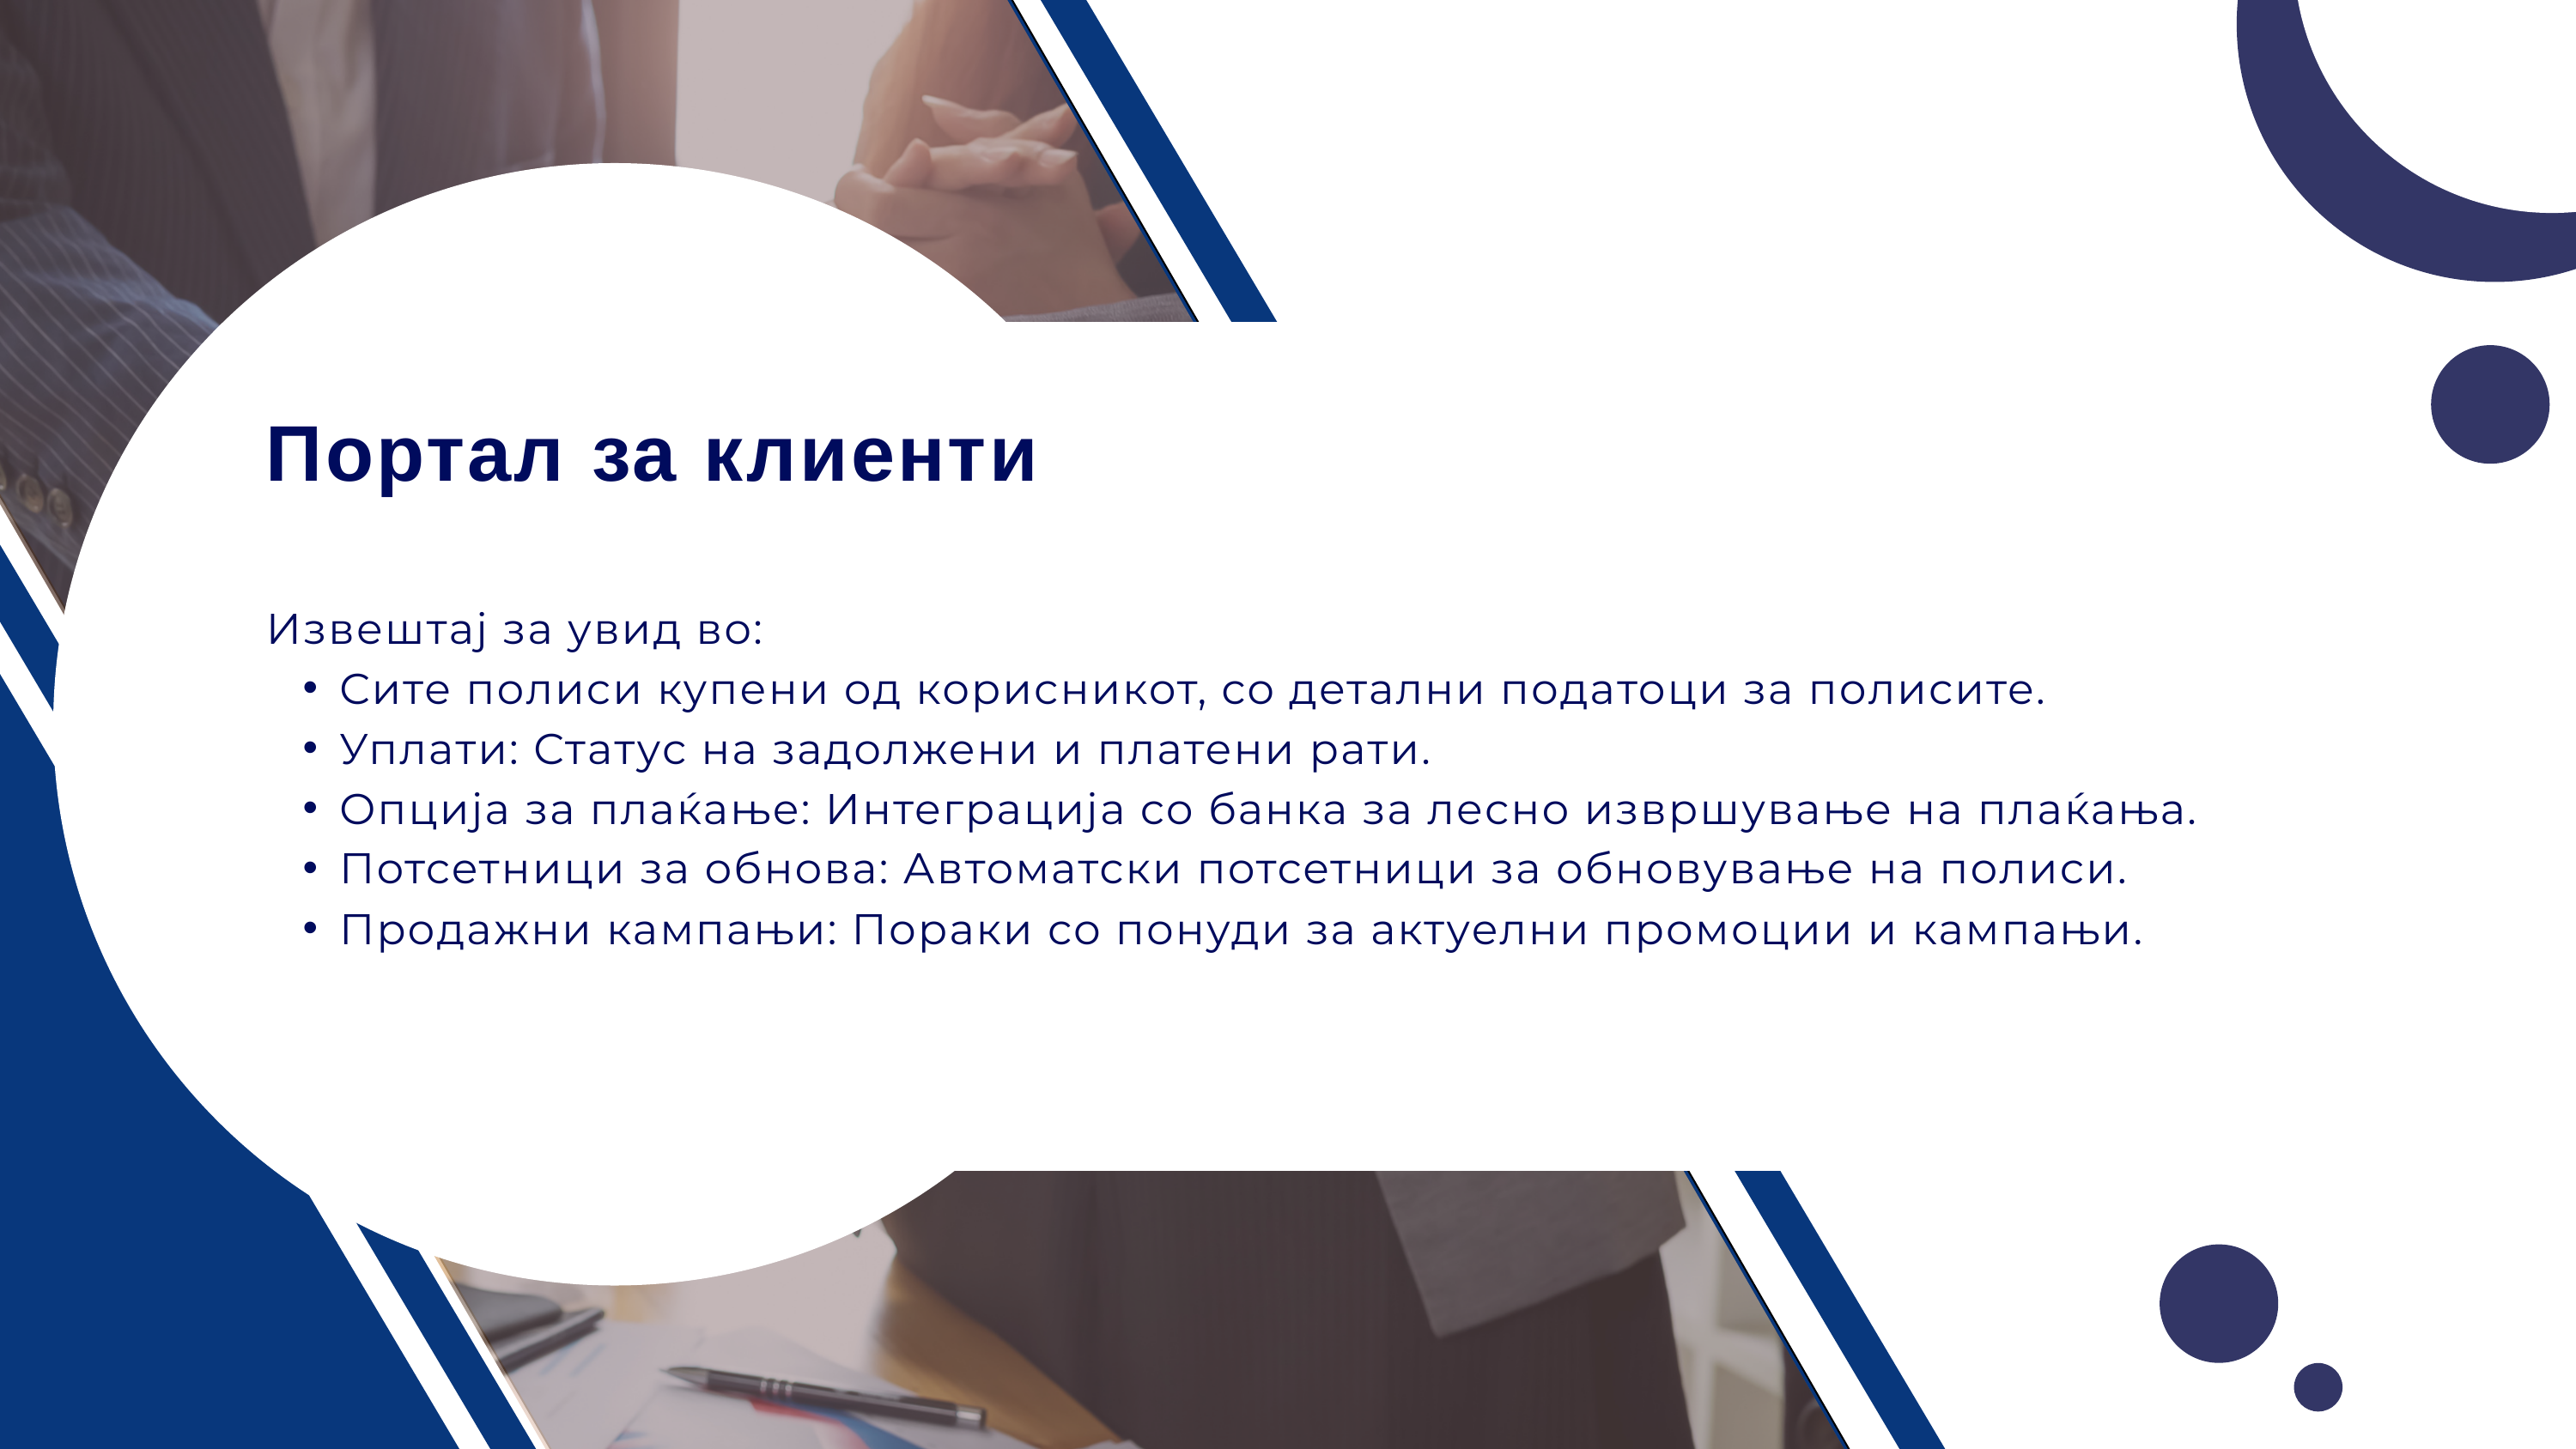

Портал за клиенти
Извештај за увид во:
Сите полиси купени од корисникот, со детални податоци за полисите.
Уплати: Статус на задолжени и платени рати.
Опција за плаќање: Интеграција со банка за лесно извршување на плаќања.
Потсетници за обнова: Автоматски потсетници за обновување на полиси.
Продажни кампањи: Пораки со понуди за актуелни промоции и кампањи.